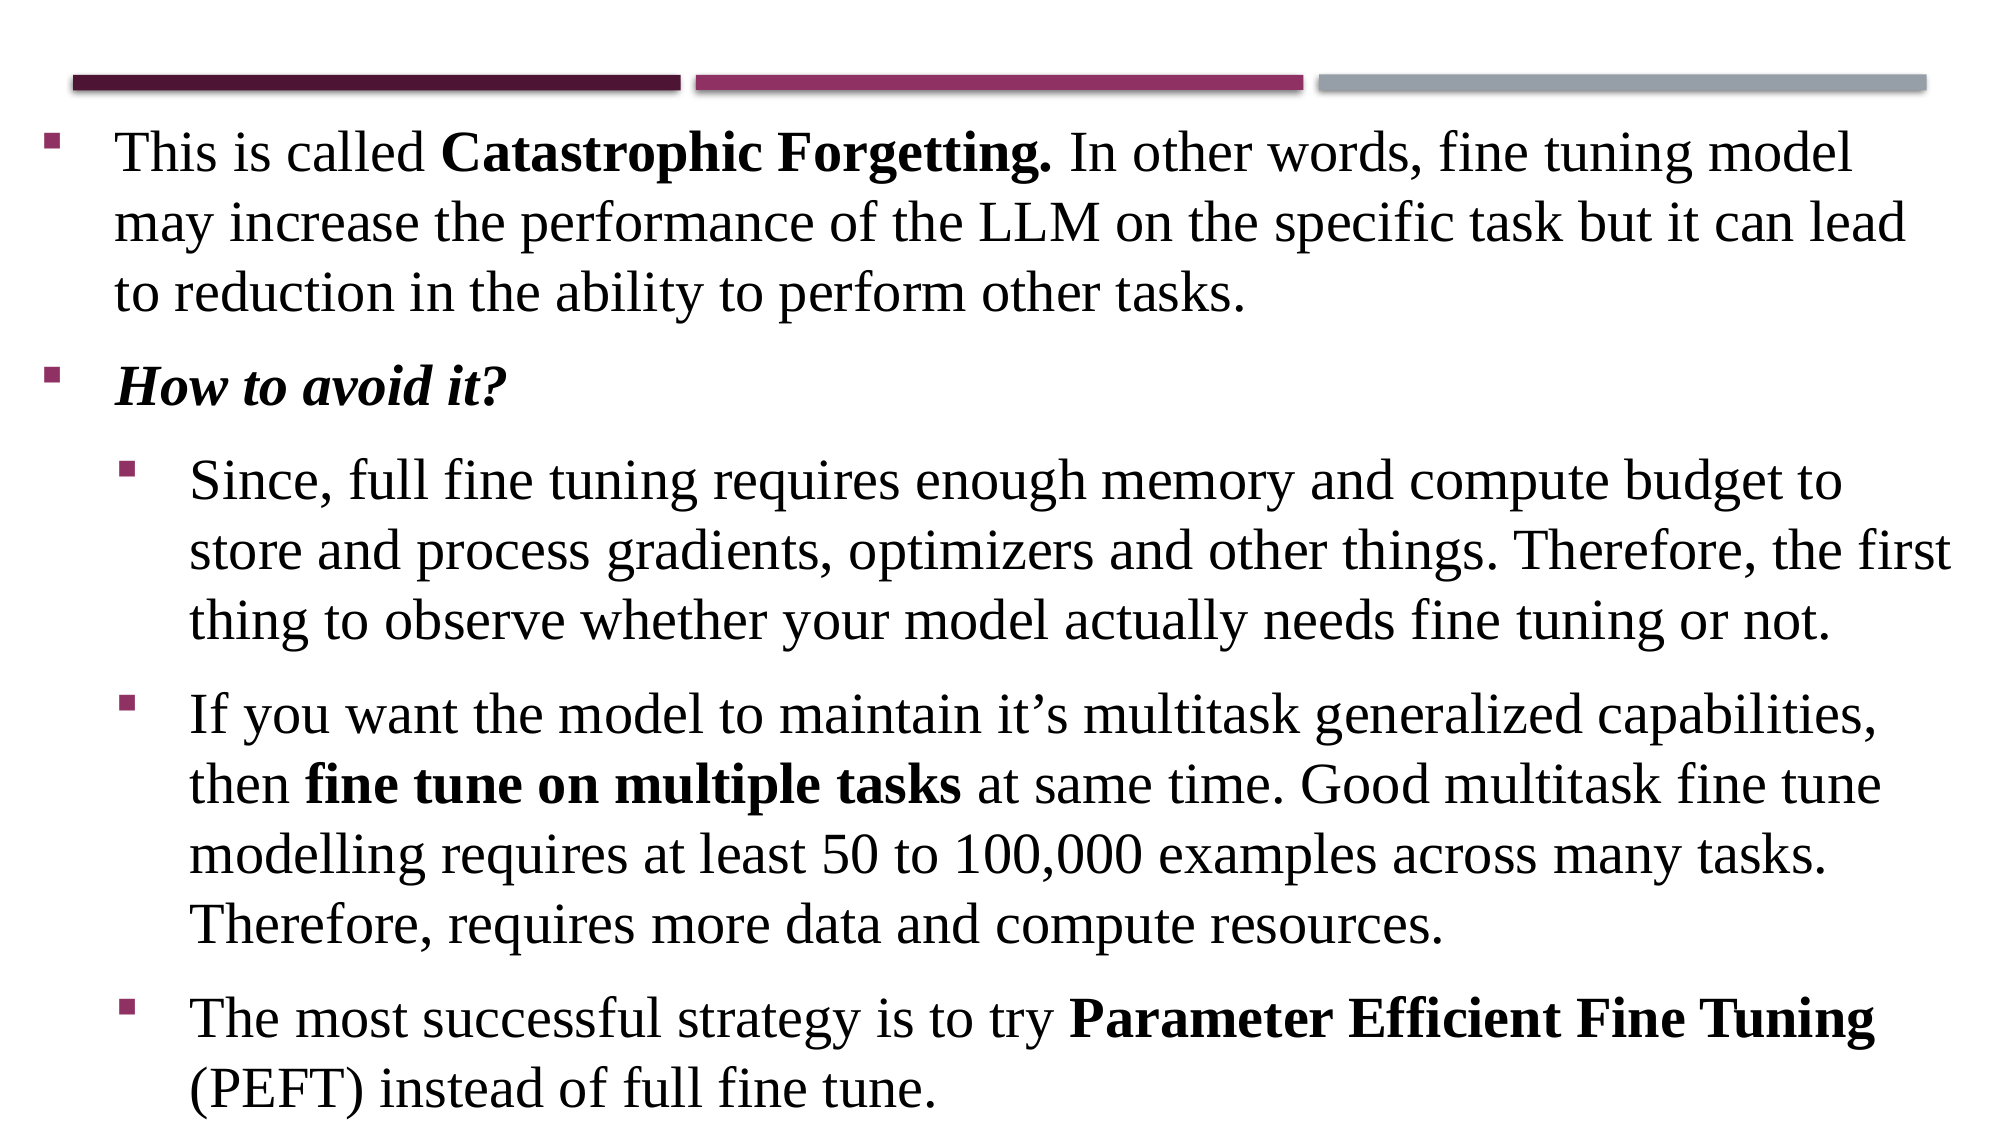

This is called Catastrophic Forgetting. In other words, fine tuning model may increase the performance of the LLM on the specific task but it can lead to reduction in the ability to perform other tasks.
How to avoid it?
Since, full fine tuning requires enough memory and compute budget to store and process gradients, optimizers and other things. Therefore, the first thing to observe whether your model actually needs fine tuning or not.
If you want the model to maintain it’s multitask generalized capabilities, then fine tune on multiple tasks at same time. Good multitask fine tune modelling requires at least 50 to 100,000 examples across many tasks. Therefore, requires more data and compute resources.
The most successful strategy is to try Parameter Efficient Fine Tuning (PEFT) instead of full fine tune.